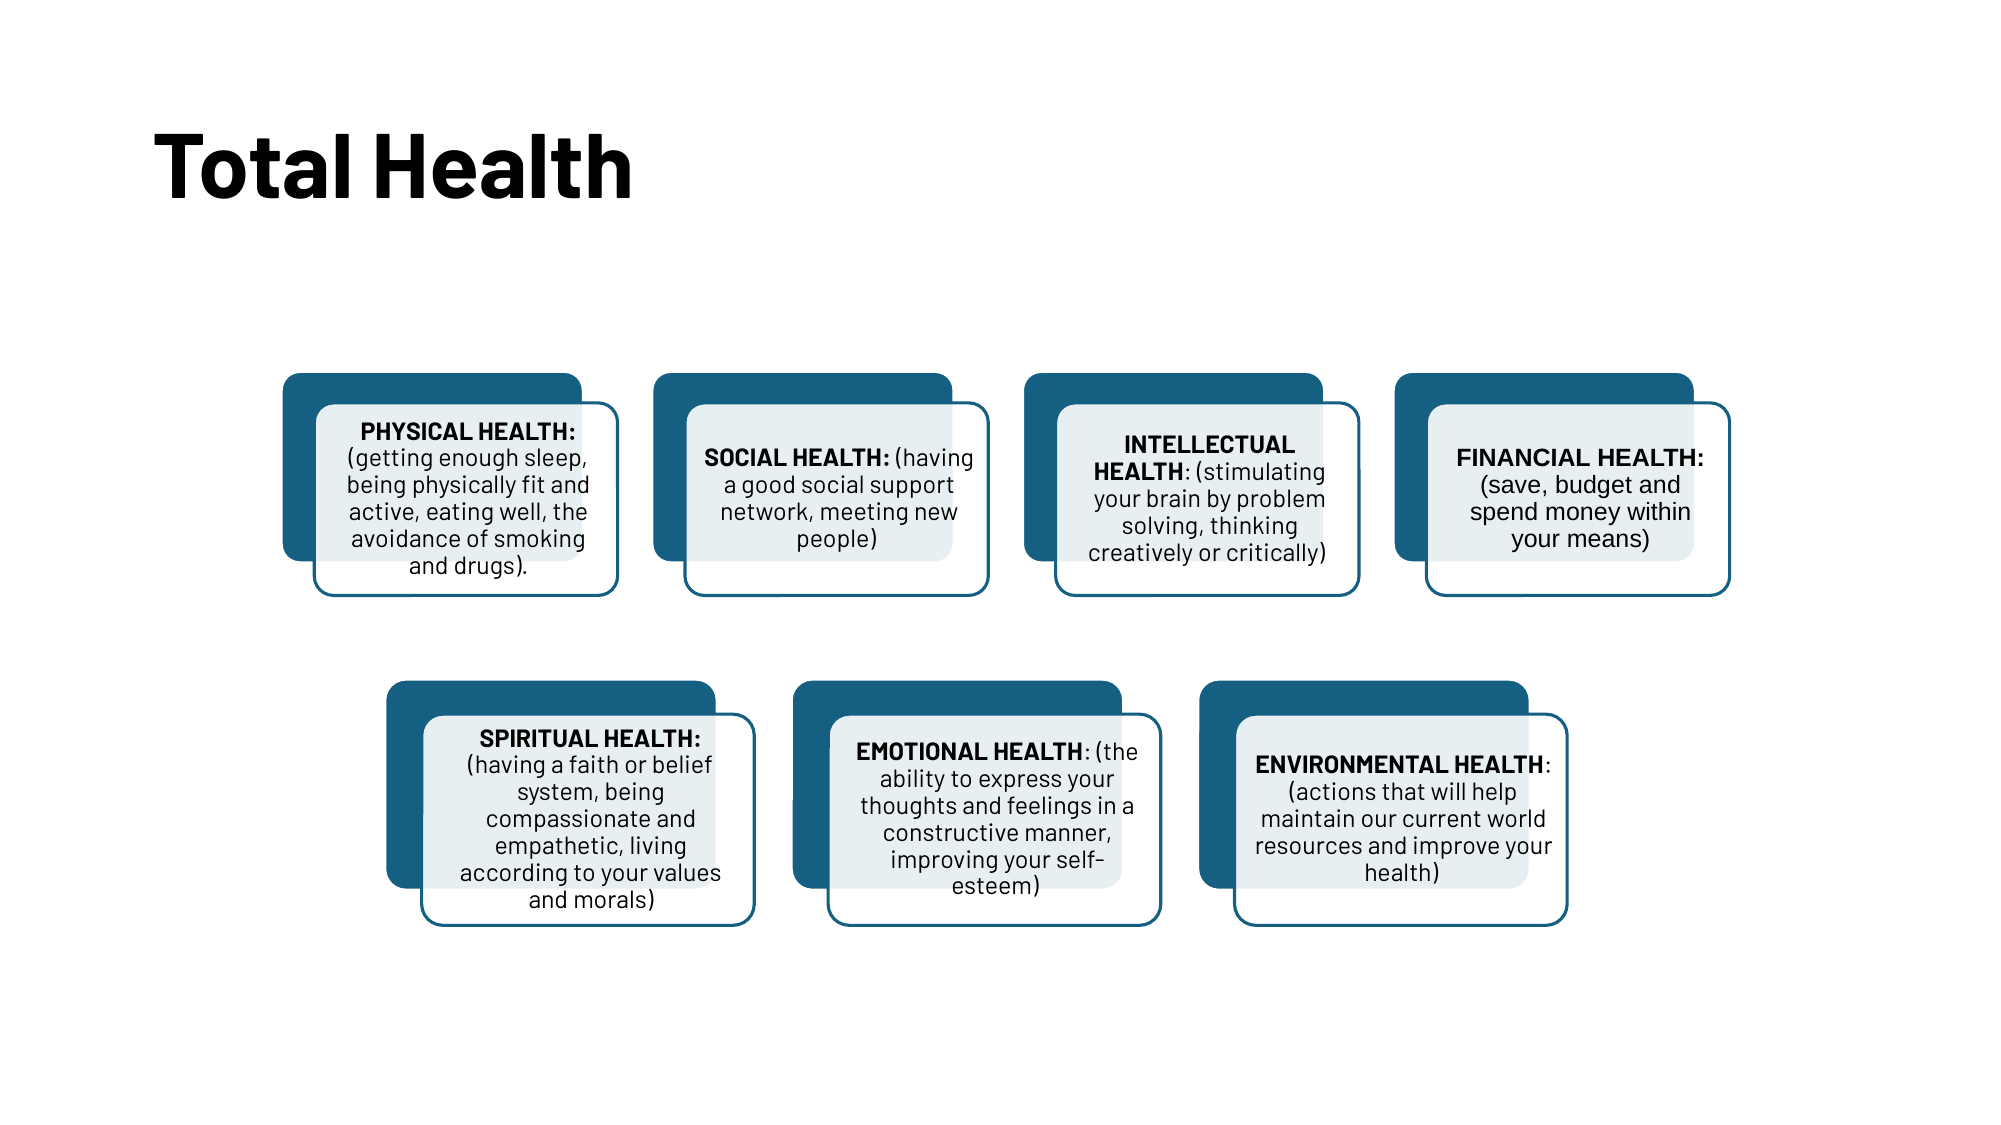

# Total Health
PHYSICAL HEALTH: (getting enough sleep, being physically fit and active, eating well, the avoidance of smoking and drugs).
SOCIAL HEALTH: (having a good social support network, meeting new people)
INTELLECTUAL HEALTH: (stimulating your brain by problem solving, thinking creatively or critically)
FINANCIAL HEALTH: (save, budget and spend money within your means)
SPIRITUAL HEALTH: (having a faith or belief system, being compassionate and empathetic, living according to your values and morals)
EMOTIONAL HEALTH: (the ability to express your thoughts and feelings in a constructive manner, improving your self-esteem)
ENVIRONMENTAL HEALTH: (actions that will help maintain our current world resources and improve your health)